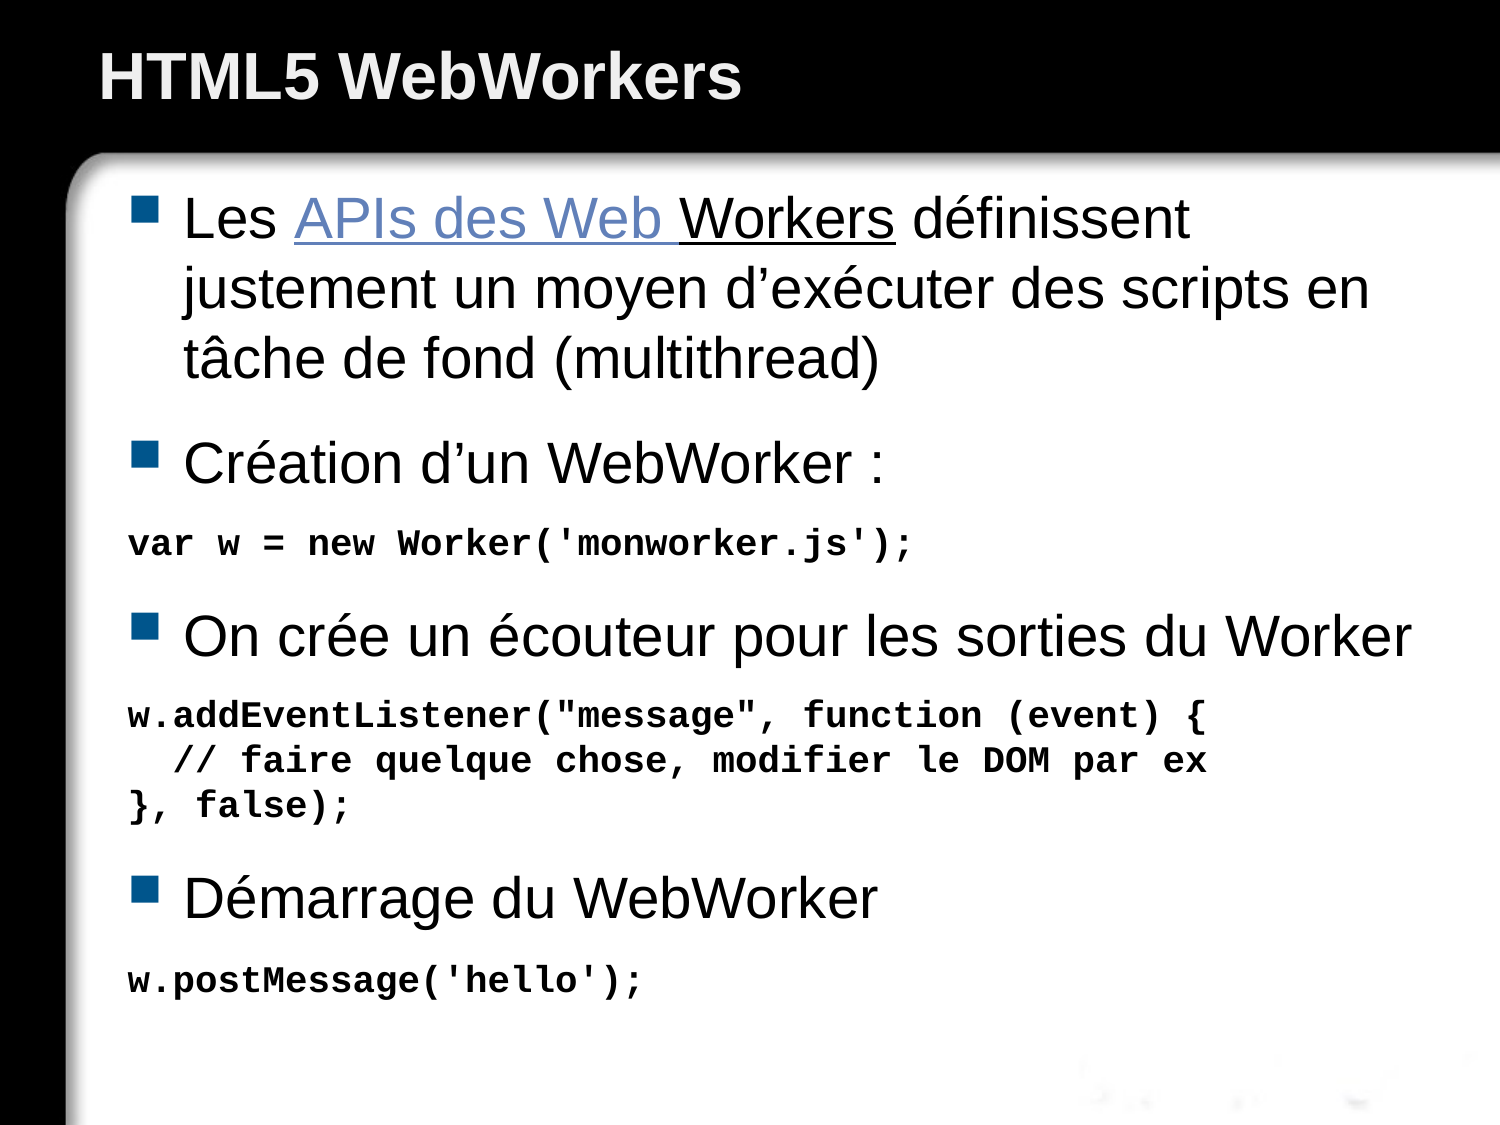

# HTML5 WebWorkers
Les APIs des Web Workers définissent justement un moyen d’exécuter des scripts en tâche de fond (multithread)
Création d’un WebWorker :
var w = new Worker('monworker.js');
On crée un écouteur pour les sorties du Worker
w.addEventListener("message", function (event) {
  // faire quelque chose, modifier le DOM par ex
}, false);
Démarrage du WebWorker
w.postMessage('hello');